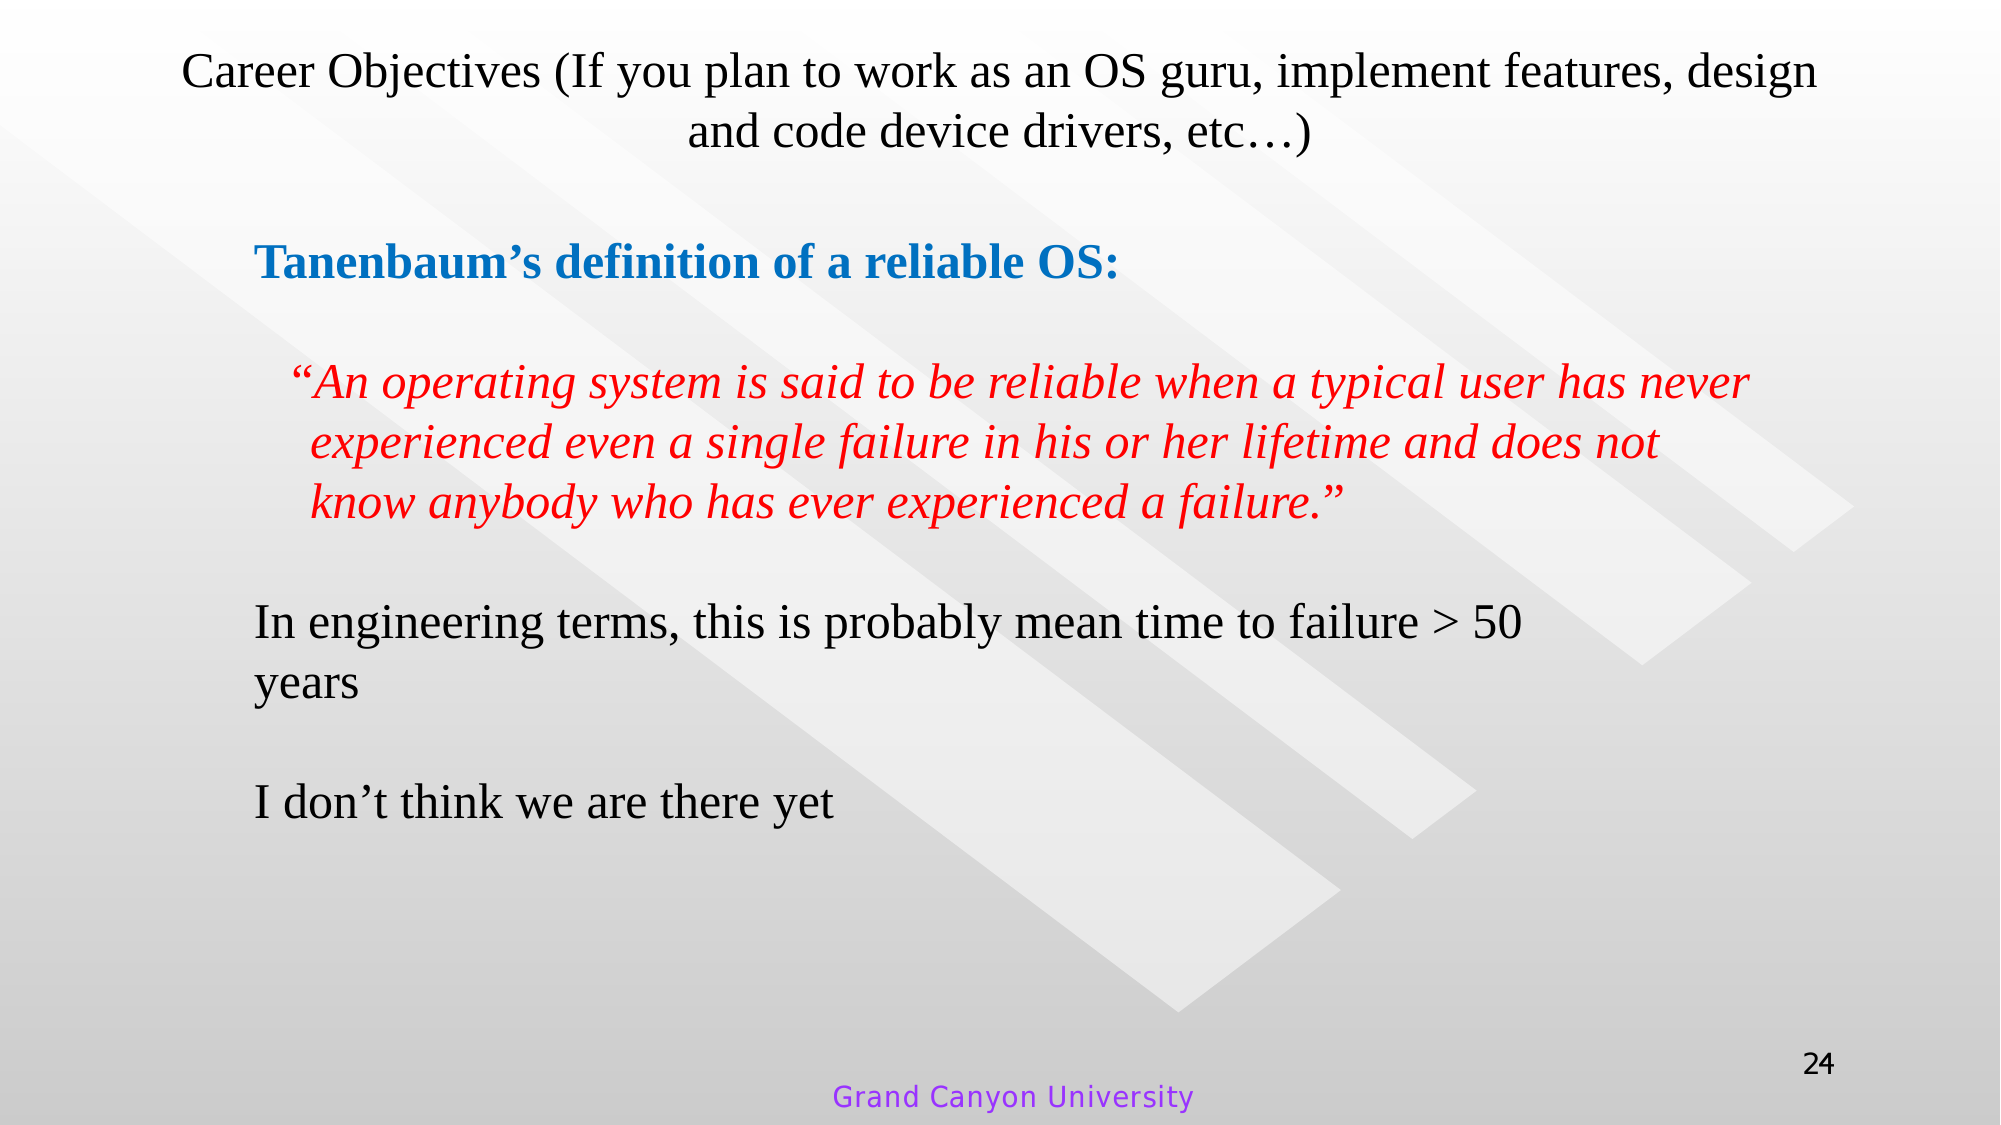

# Career Objectives (If you plan to work as an OS guru, implement features, design and code device drivers, etc…)
Tanenbaum’s definition of a reliable OS:

   “An operating system is said to be reliable when a typical user has never experienced even a single failure in his or her lifetime and does not know anybody who has ever experienced a failure.”

In engineering terms, this is probably mean time to failure > 50
years

I don’t think we are there yet
24
Grand Canyon University